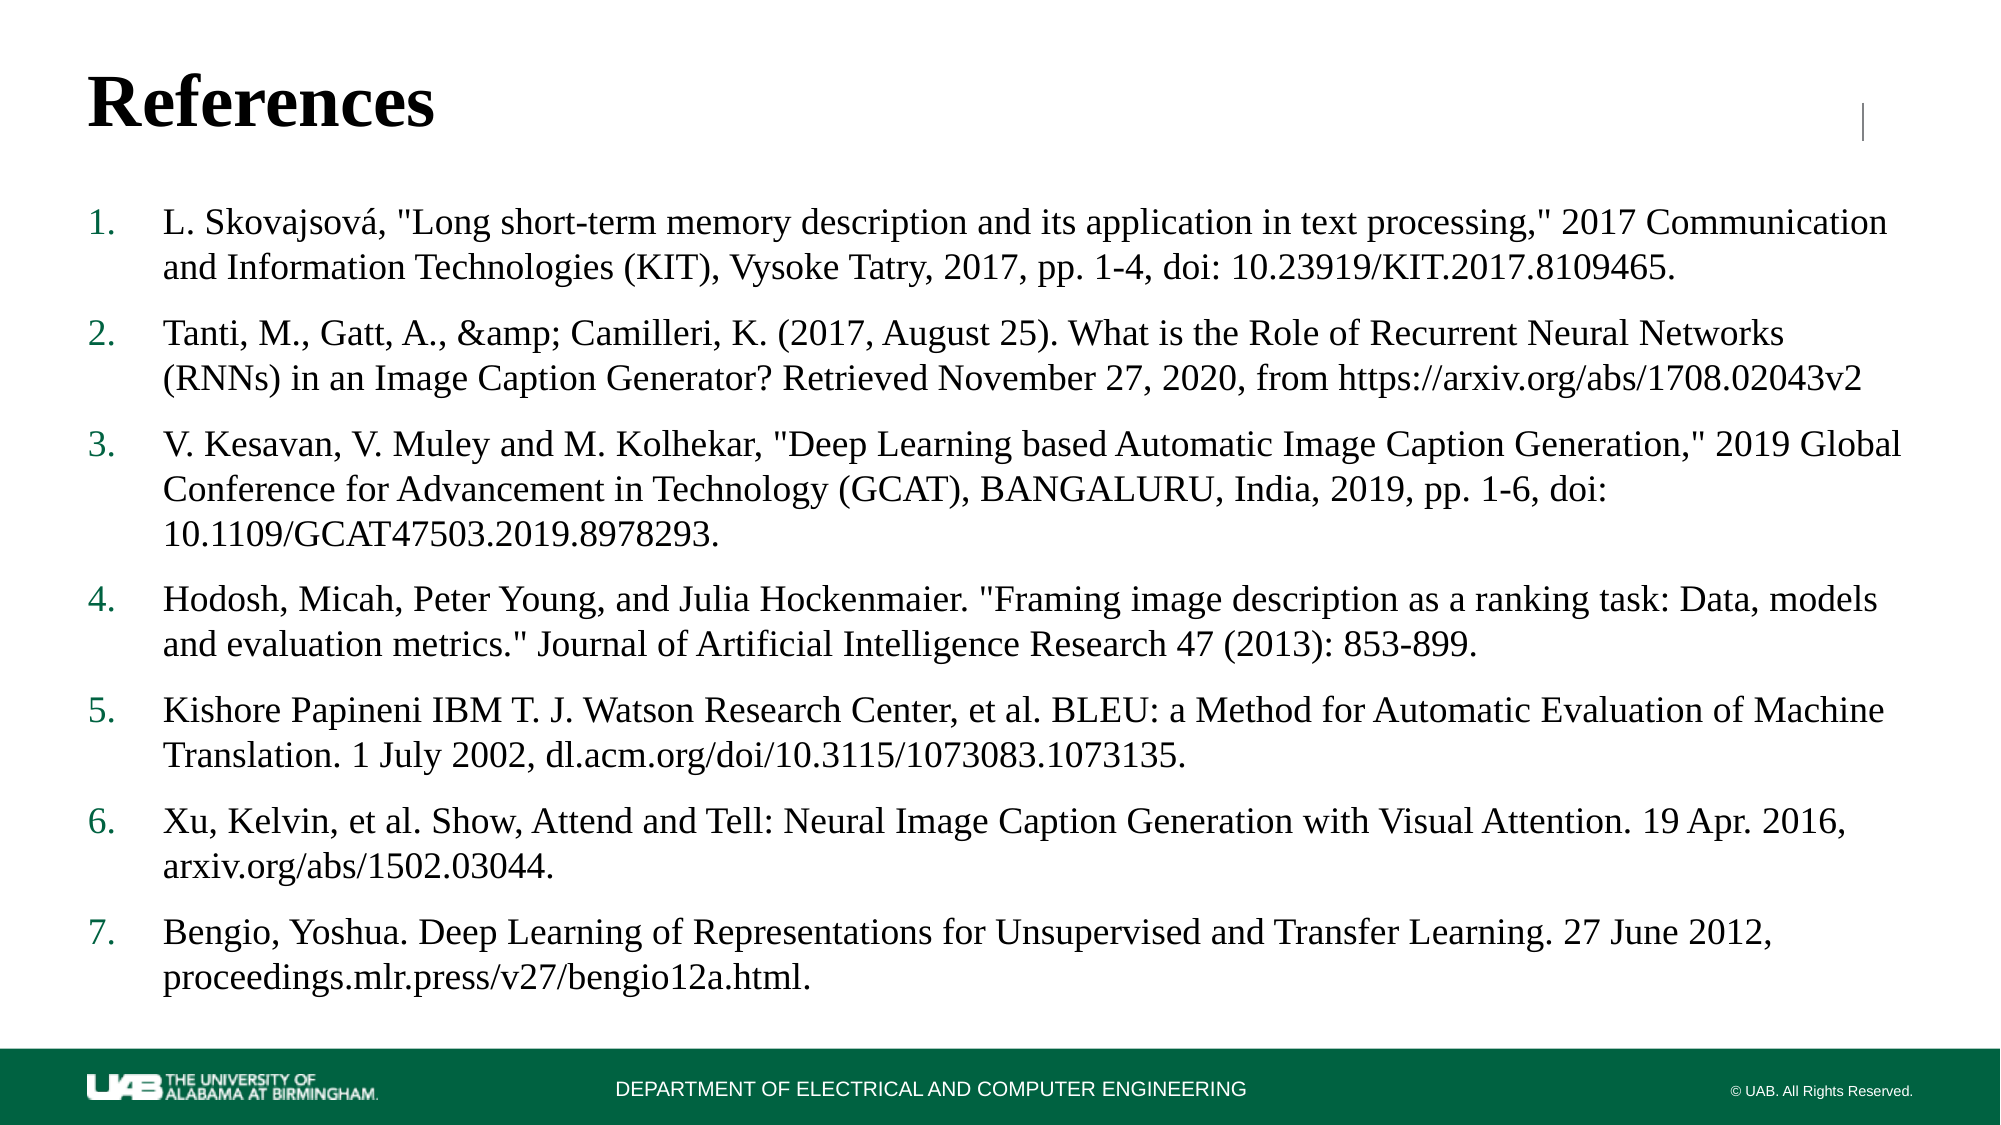

# References

L. Skovajsová, "Long short-term memory description and its application in text processing," 2017 Communication and Information Technologies (KIT), Vysoke Tatry, 2017, pp. 1-4, doi: 10.23919/KIT.2017.8109465.
Tanti, M., Gatt, A., &amp; Camilleri, K. (2017, August 25). What is the Role of Recurrent Neural Networks (RNNs) in an Image Caption Generator? Retrieved November 27, 2020, from https://arxiv.org/abs/1708.02043v2
V. Kesavan, V. Muley and M. Kolhekar, "Deep Learning based Automatic Image Caption Generation," 2019 Global Conference for Advancement in Technology (GCAT), BANGALURU, India, 2019, pp. 1-6, doi: 10.1109/GCAT47503.2019.8978293.
Hodosh, Micah, Peter Young, and Julia Hockenmaier. "Framing image description as a ranking task: Data, models and evaluation metrics." Journal of Artificial Intelligence Research 47 (2013): 853-899.
Kishore Papineni IBM T. J. Watson Research Center, et al. BLEU: a Method for Automatic Evaluation of Machine Translation. 1 July 2002, dl.acm.org/doi/10.3115/1073083.1073135.
Xu, Kelvin, et al. Show, Attend and Tell: Neural Image Caption Generation with Visual Attention. 19 Apr. 2016, arxiv.org/abs/1502.03044.
Bengio, Yoshua. Deep Learning of Representations for Unsupervised and Transfer Learning. 27 June 2012, proceedings.mlr.press/v27/bengio12a.html.

DEPARTMENT OF ELECTRICAL AND COMPUTER ENGINEERING